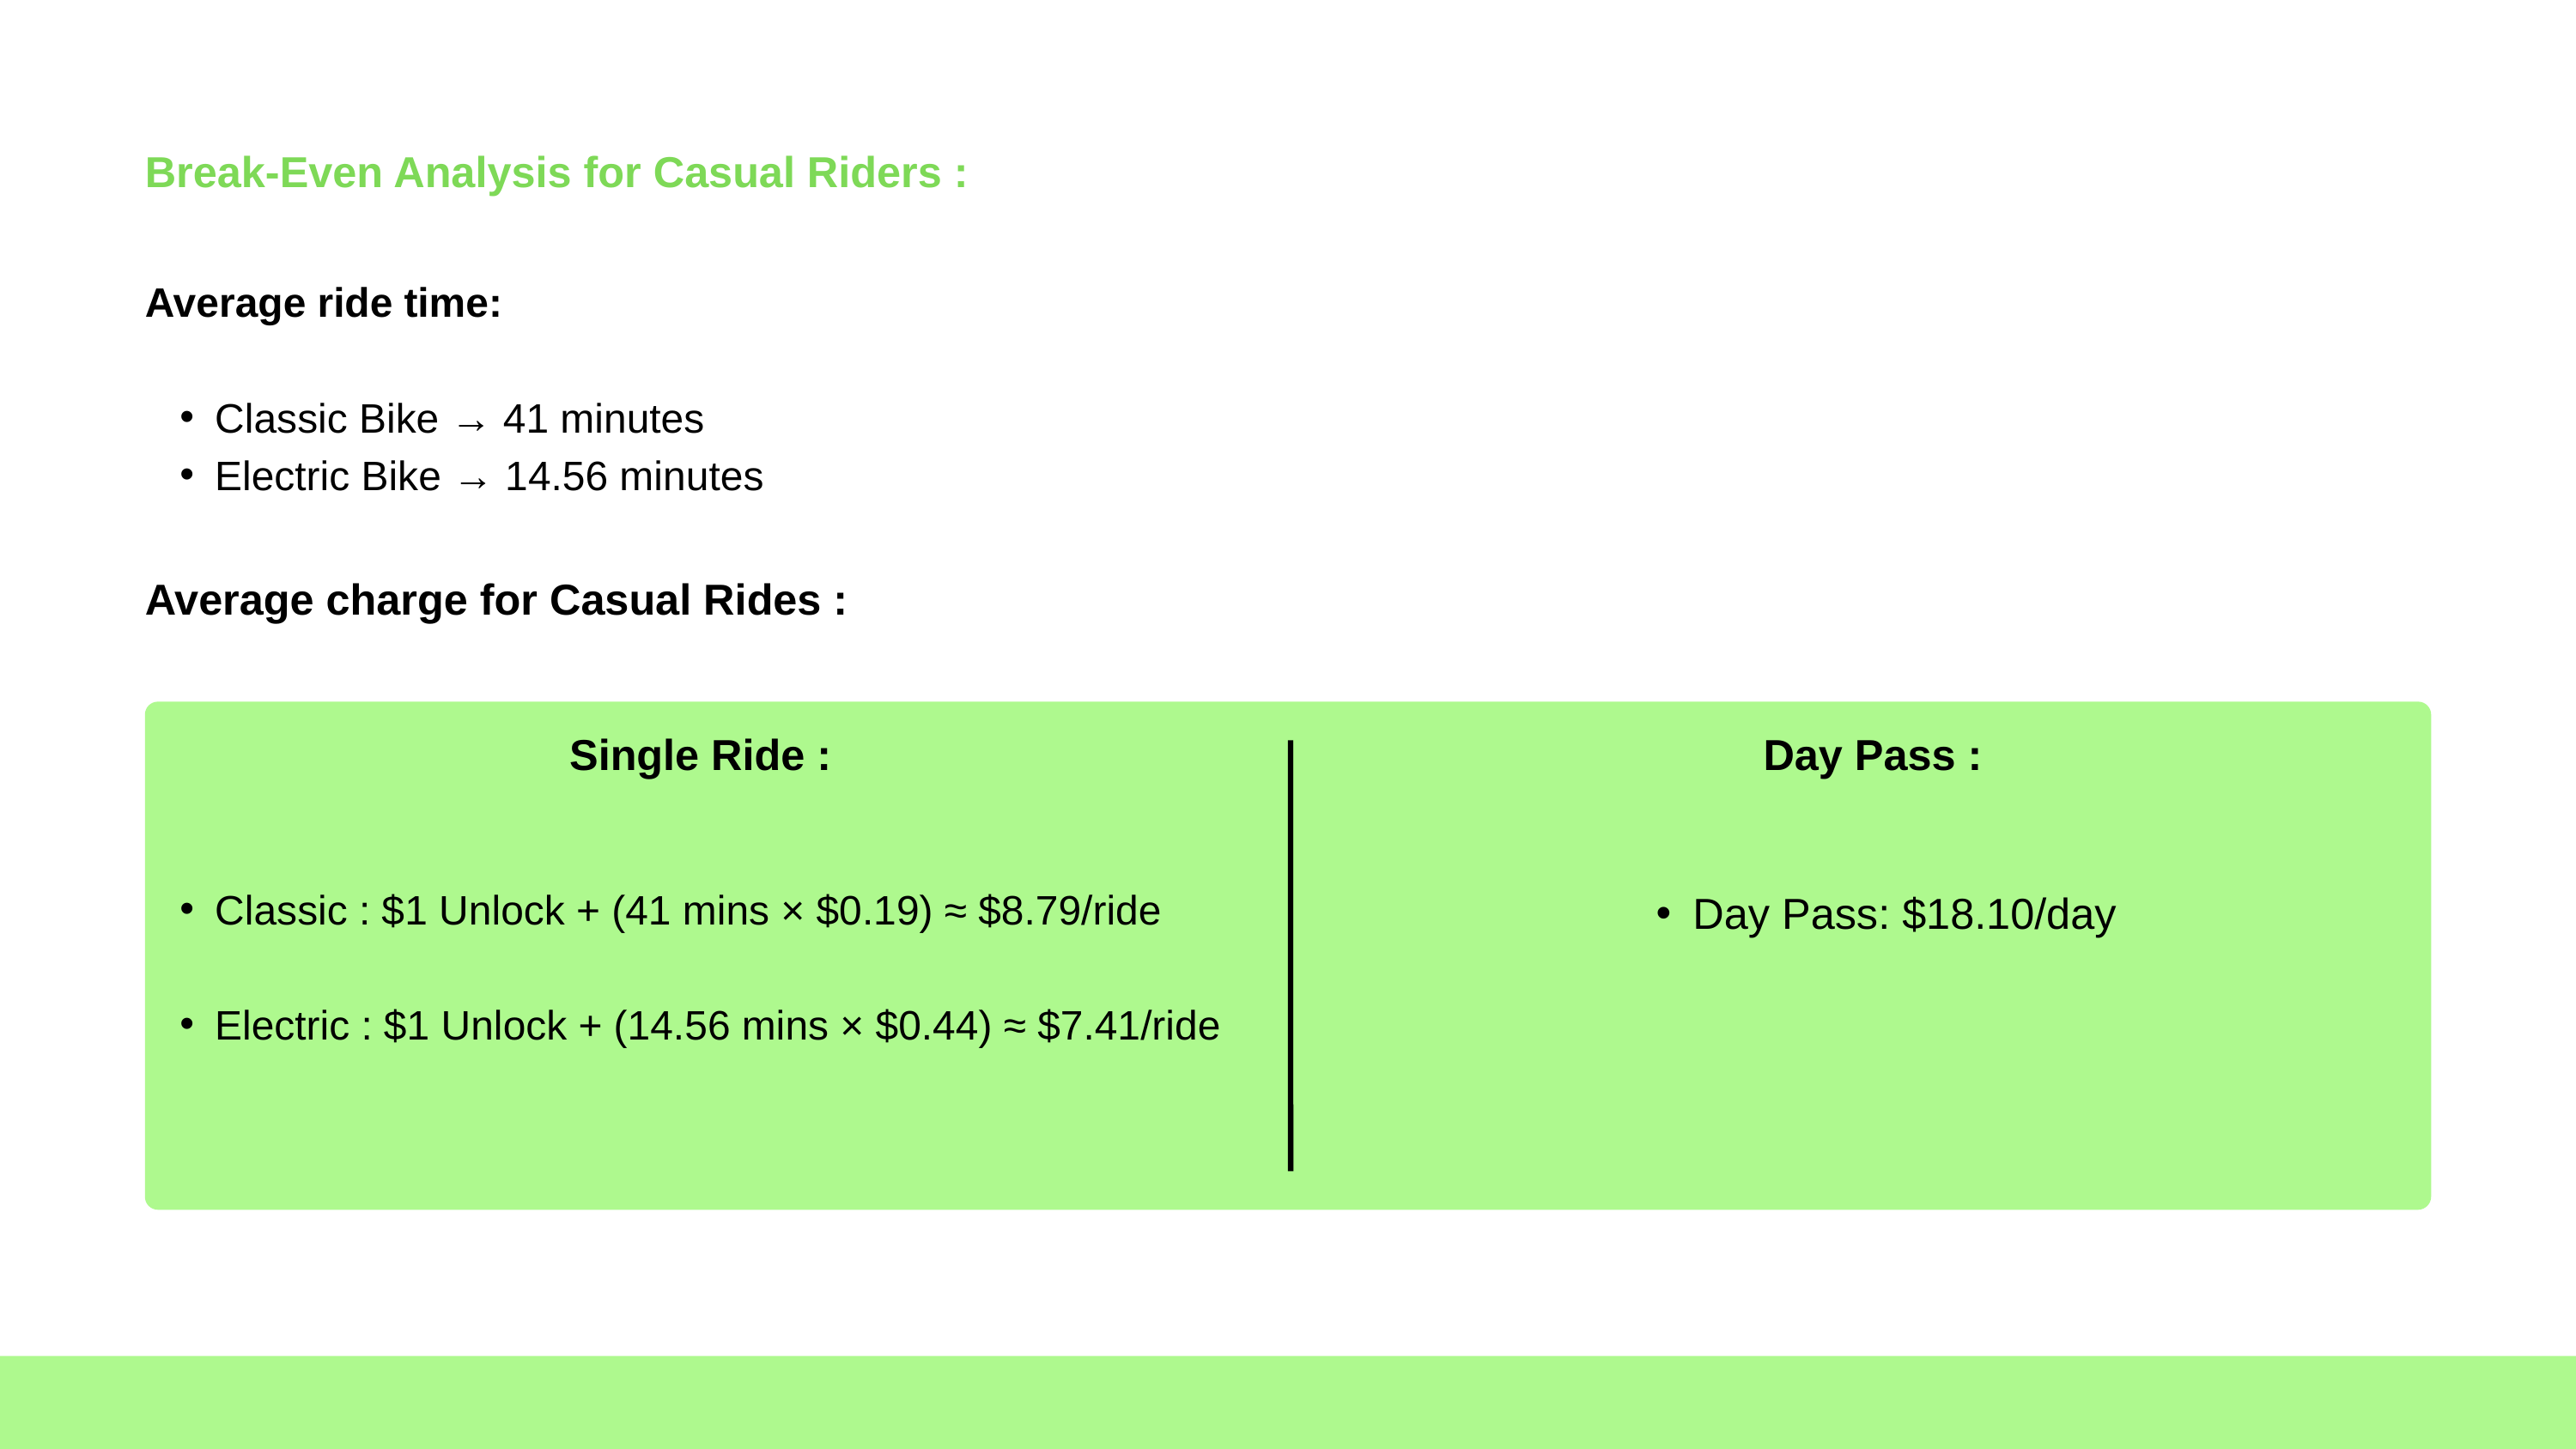

Break-Even Analysis for Casual Riders :
Average ride time:

Classic Bike → 41 minutes
Electric Bike → 14.56 minutes
Average charge for Casual Rides :

Single Ride :
Day Pass :

Classic : $1 Unlock + (41 mins × $0.19) ≈ $8.79/ride

Electric : $1 Unlock + (14.56 mins × $0.44) ≈ $7.41/ride
Day Pass: $18.10/day